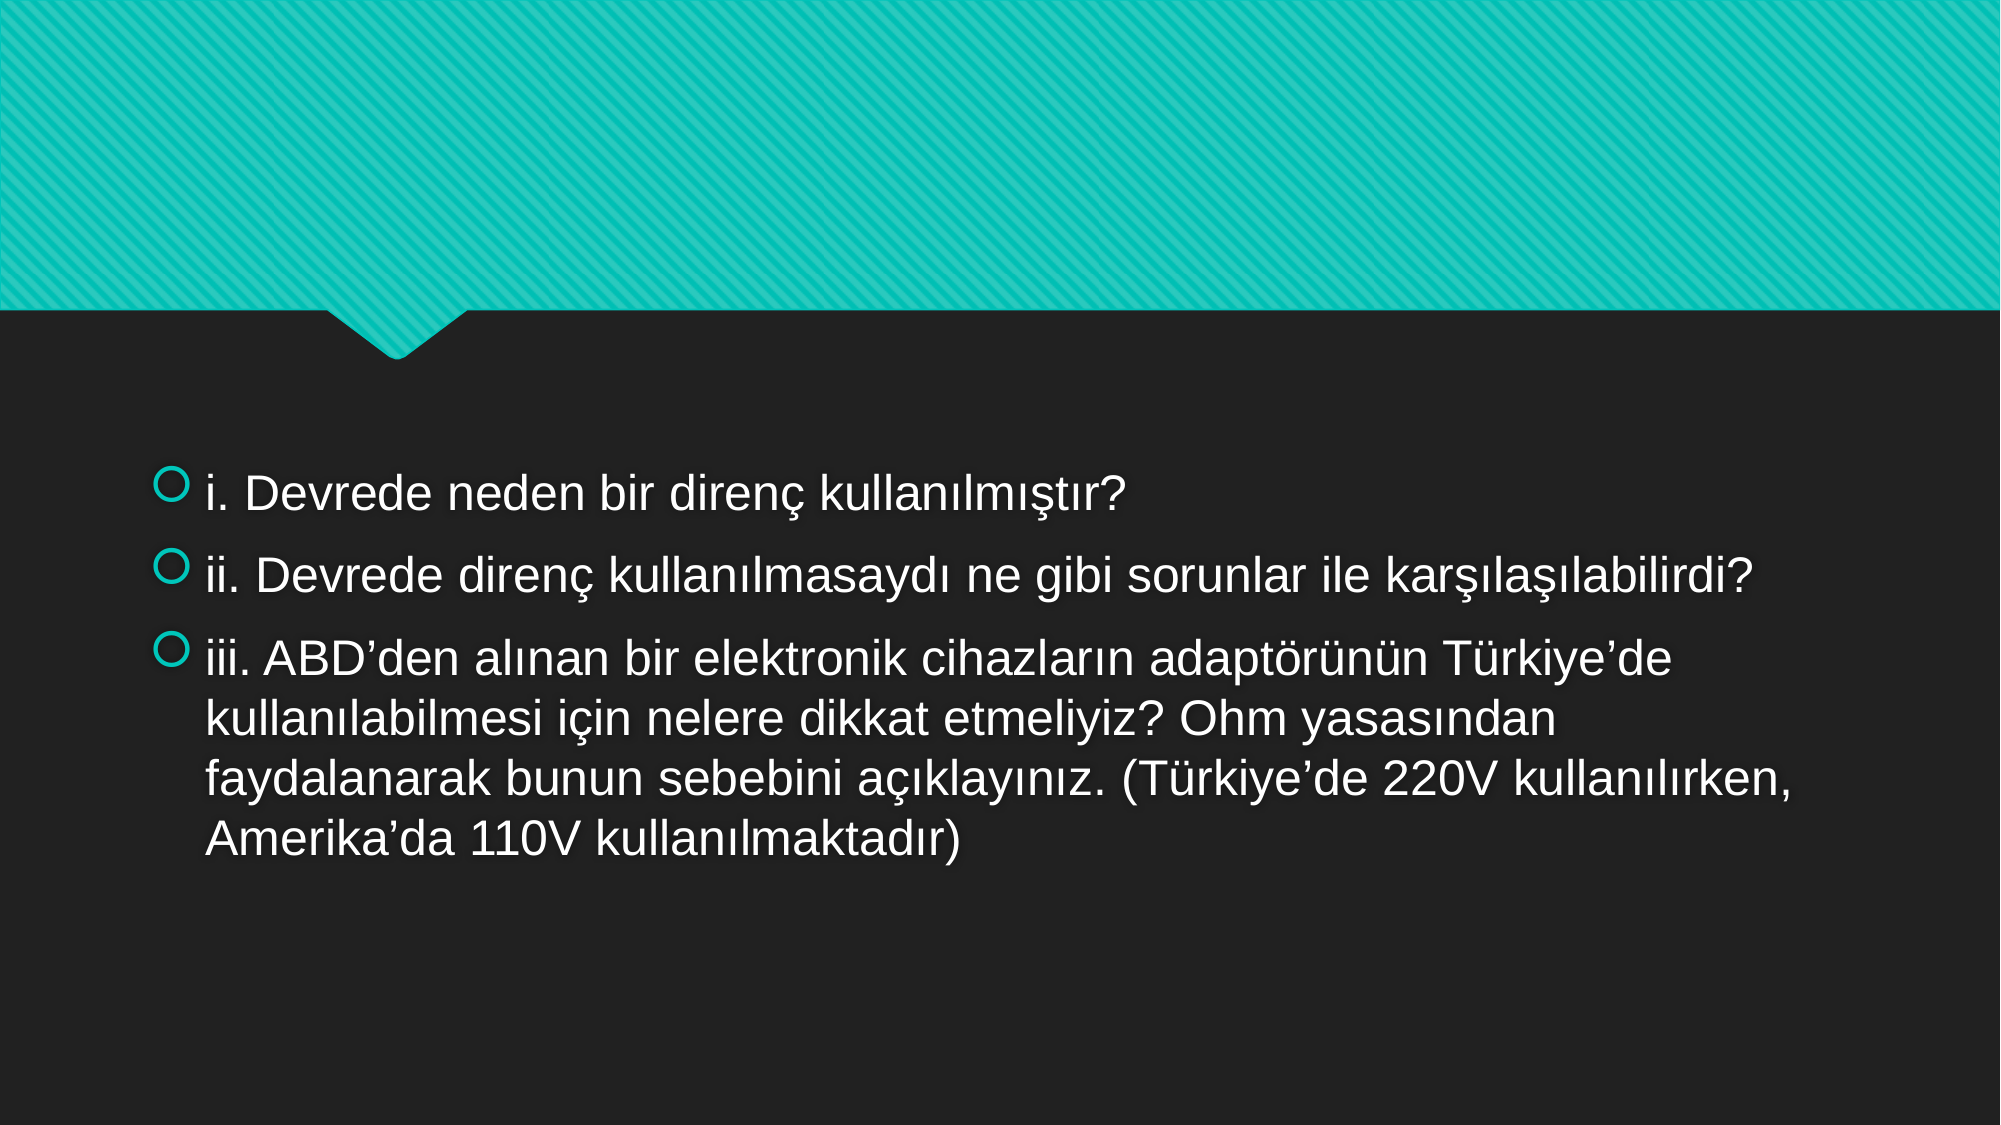

#

i. Devrede neden bir direnç kullanılmıştır?
ii. Devrede direnç kullanılmasaydı ne gibi sorunlar ile karşılaşılabilirdi?
iii. ABD’den alınan bir elektronik cihazların adaptörünün Türkiye’de kullanılabilmesi için nelere dikkat etmeliyiz? Ohm yasasından faydalanarak bunun sebebini açıklayınız. (Türkiye’de 220V kullanılırken, Amerika’da 110V kullanılmaktadır)